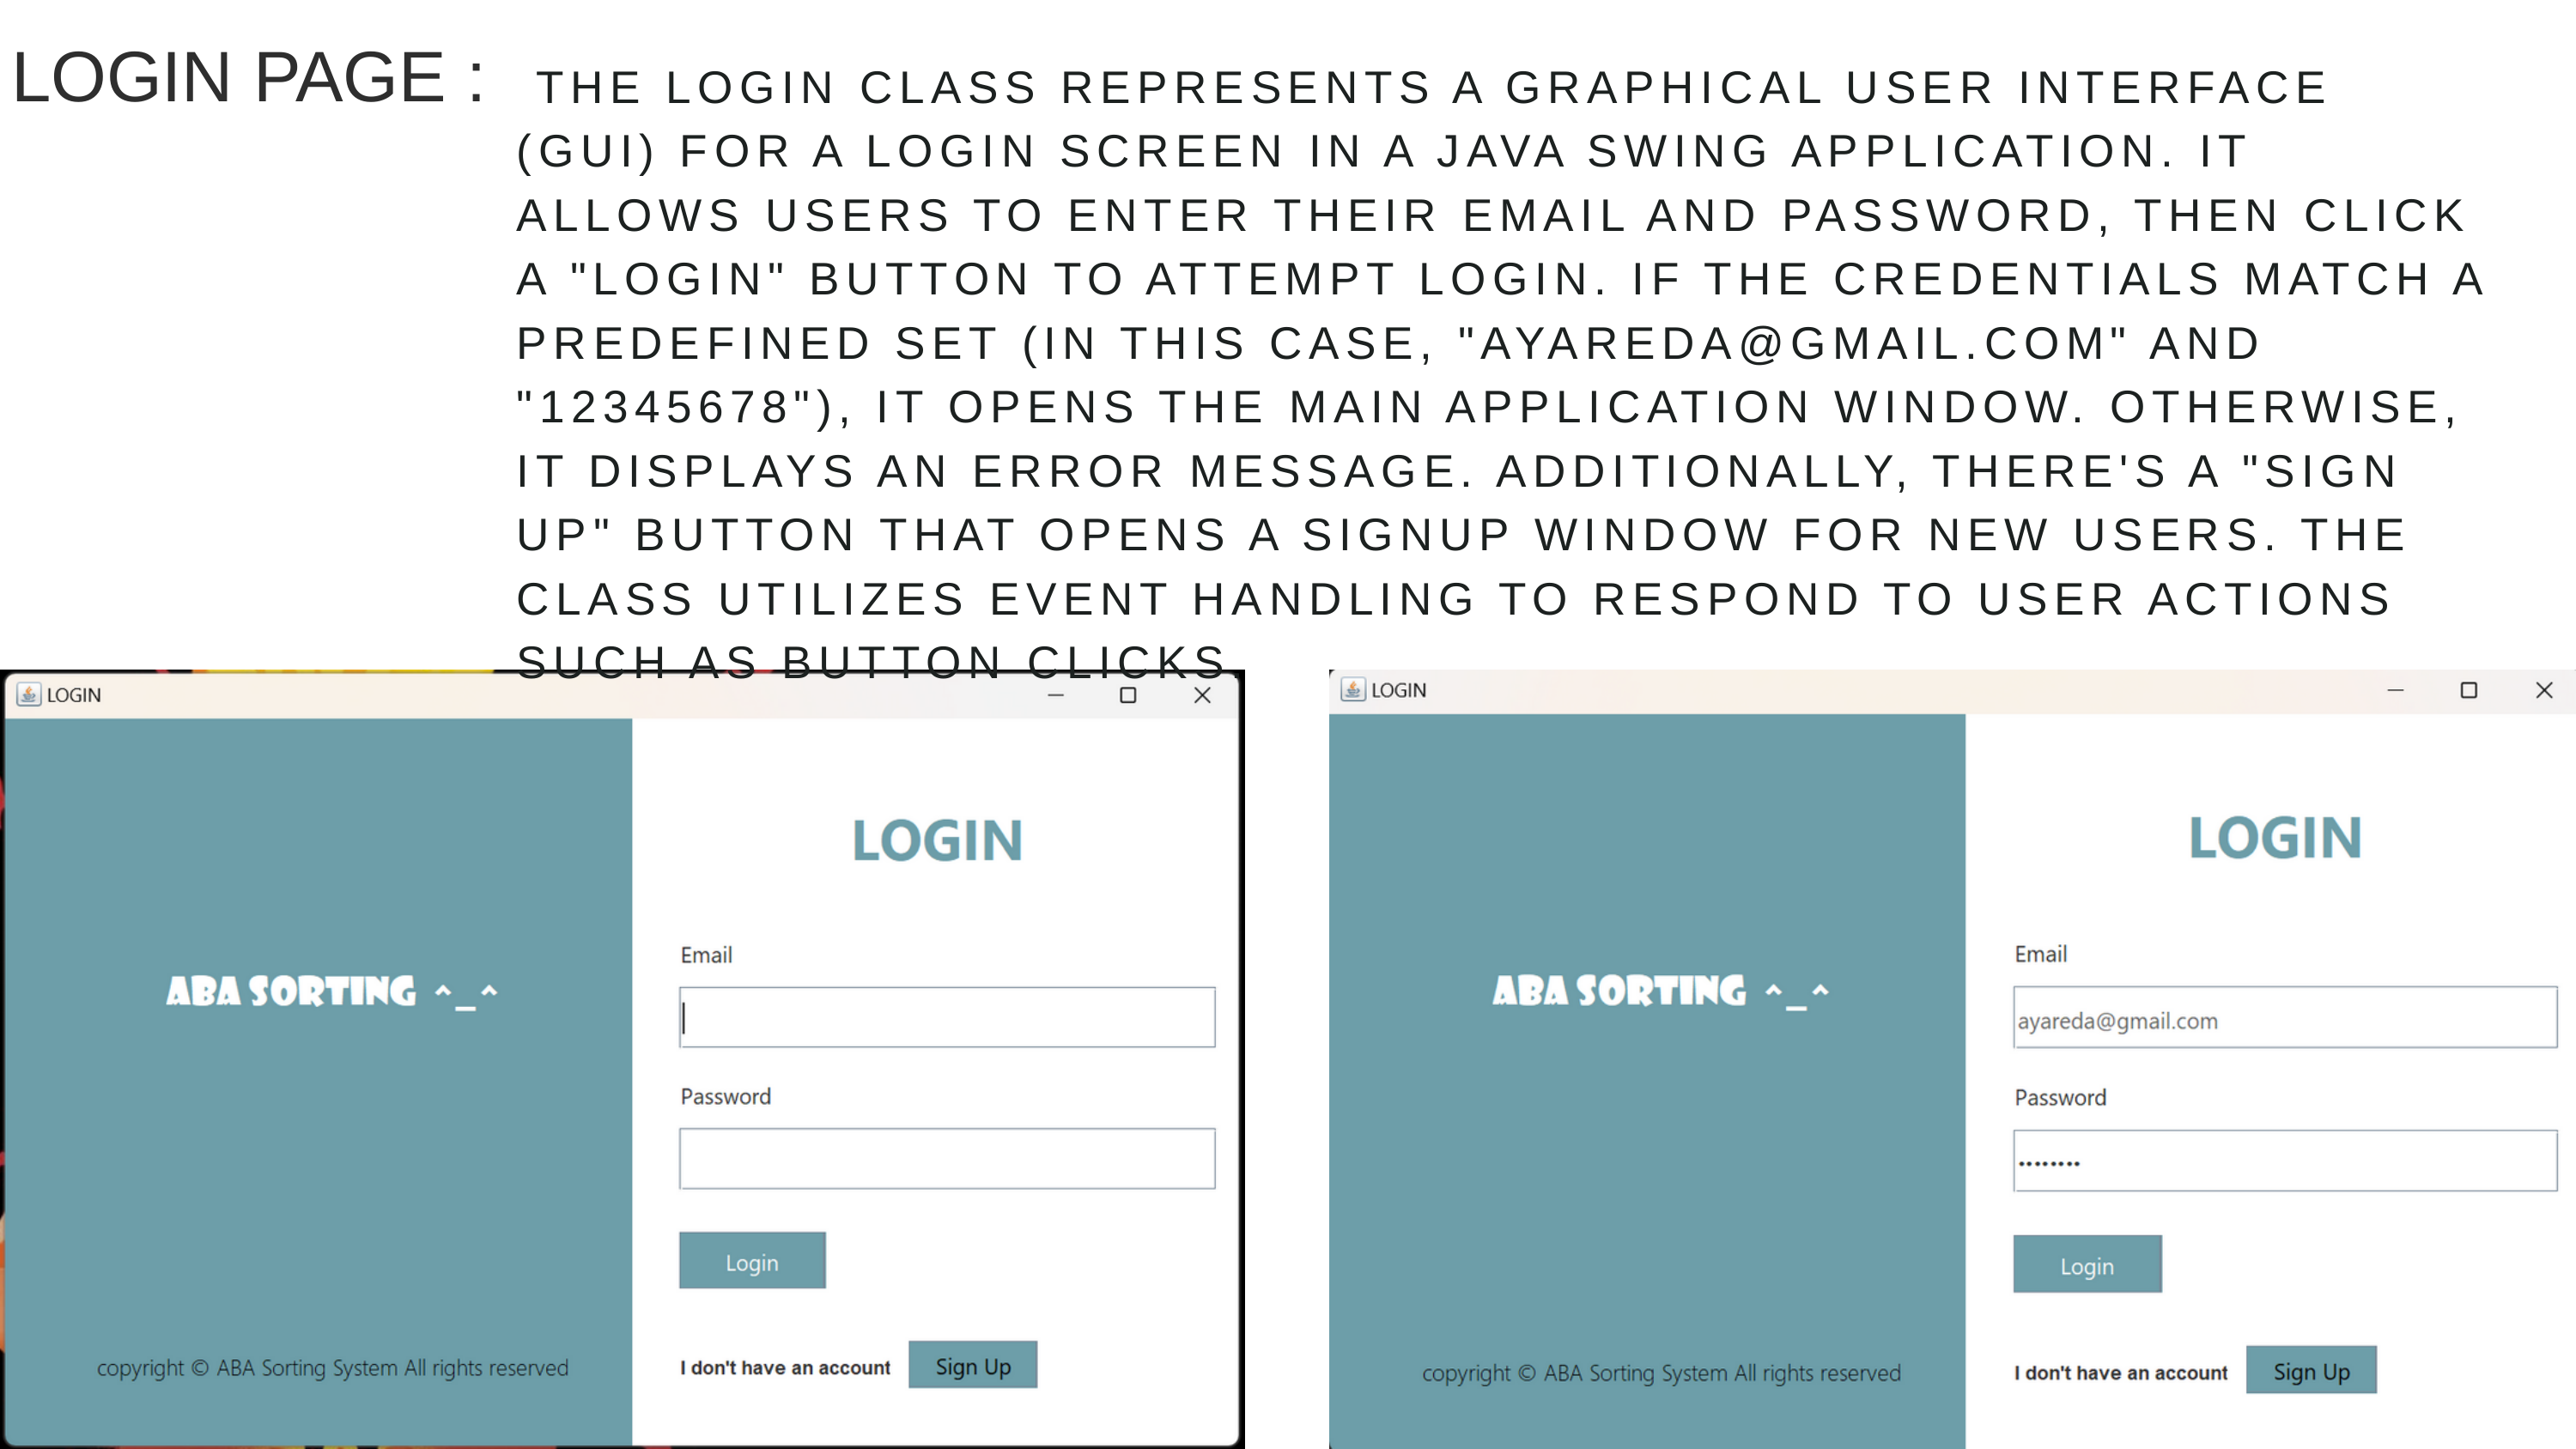

LOGIN PAGE :
 THE LOGIN CLASS REPRESENTS A GRAPHICAL USER INTERFACE (GUI) FOR A LOGIN SCREEN IN A JAVA SWING APPLICATION. IT ALLOWS USERS TO ENTER THEIR EMAIL AND PASSWORD, THEN CLICK A "LOGIN" BUTTON TO ATTEMPT LOGIN. IF THE CREDENTIALS MATCH A PREDEFINED SET (IN THIS CASE, "AYAREDA@GMAIL.COM" AND "12345678"), IT OPENS THE MAIN APPLICATION WINDOW. OTHERWISE, IT DISPLAYS AN ERROR MESSAGE. ADDITIONALLY, THERE'S A "SIGN UP" BUTTON THAT OPENS A SIGNUP WINDOW FOR NEW USERS. THE CLASS UTILIZES EVENT HANDLING TO RESPOND TO USER ACTIONS SUCH AS BUTTON CLICKS.